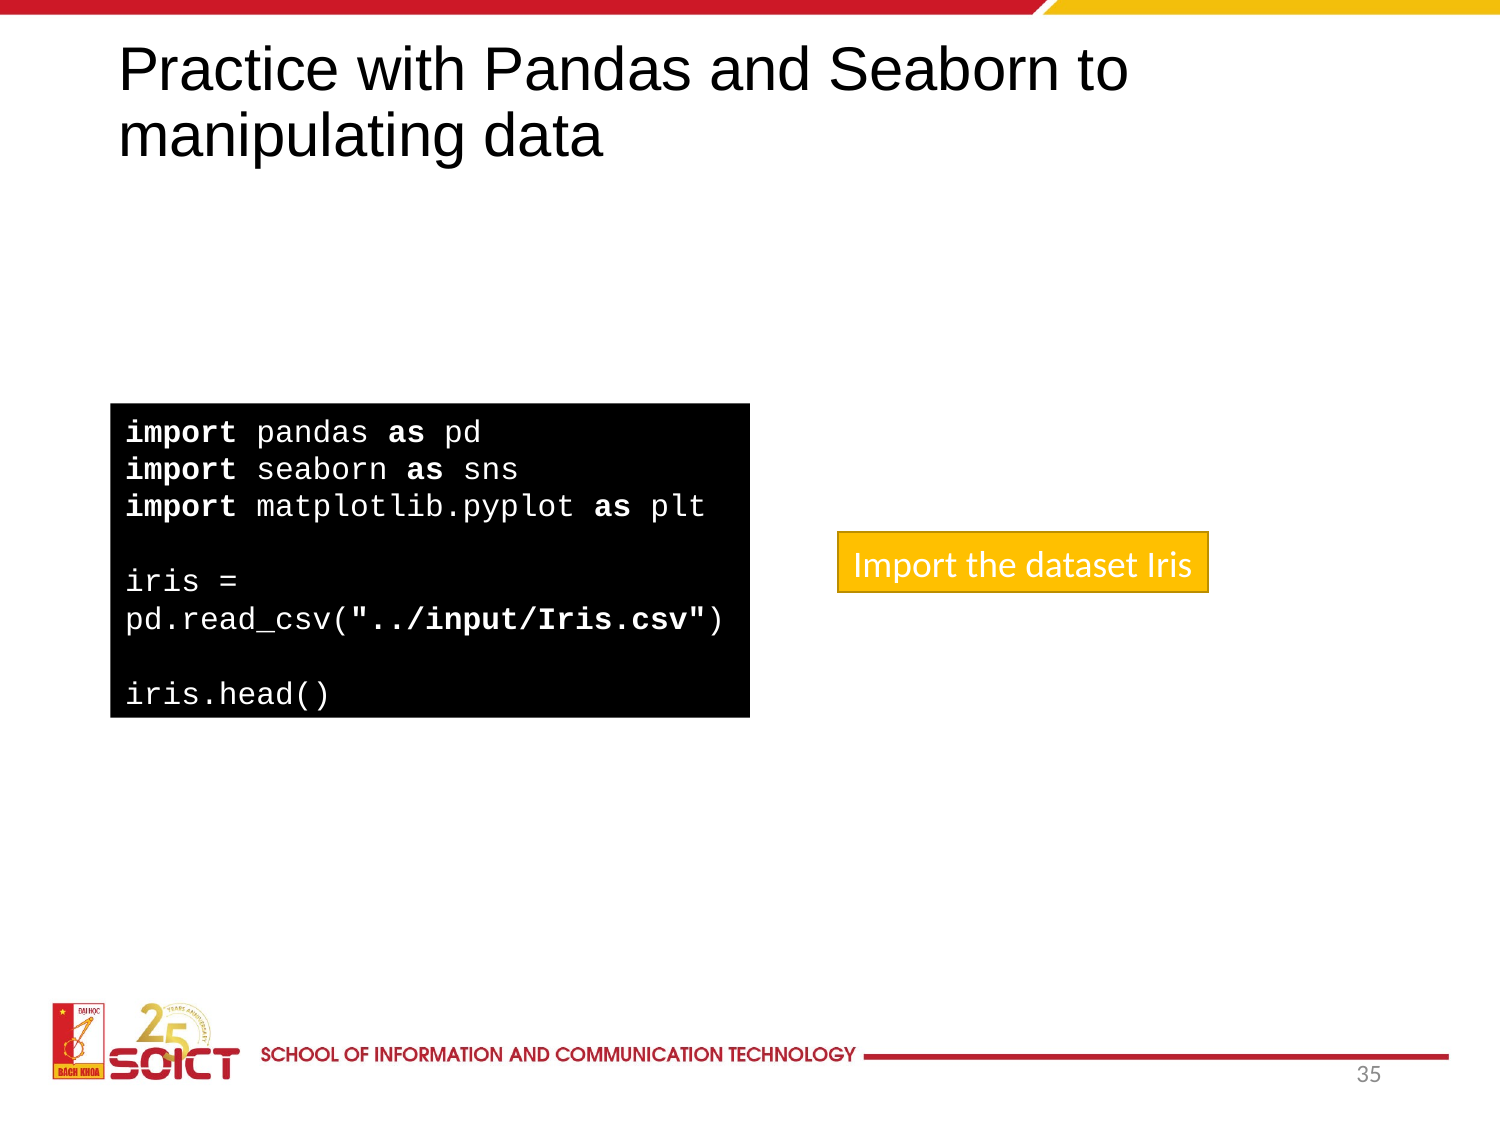

# Practice with Pandas and Seaborn to manipulating data
import pandas as pd
import seaborn as sns
import matplotlib.pyplot as plt
iris = pd.read_csv("../input/Iris.csv")
iris.head()
Import the dataset Iris
35